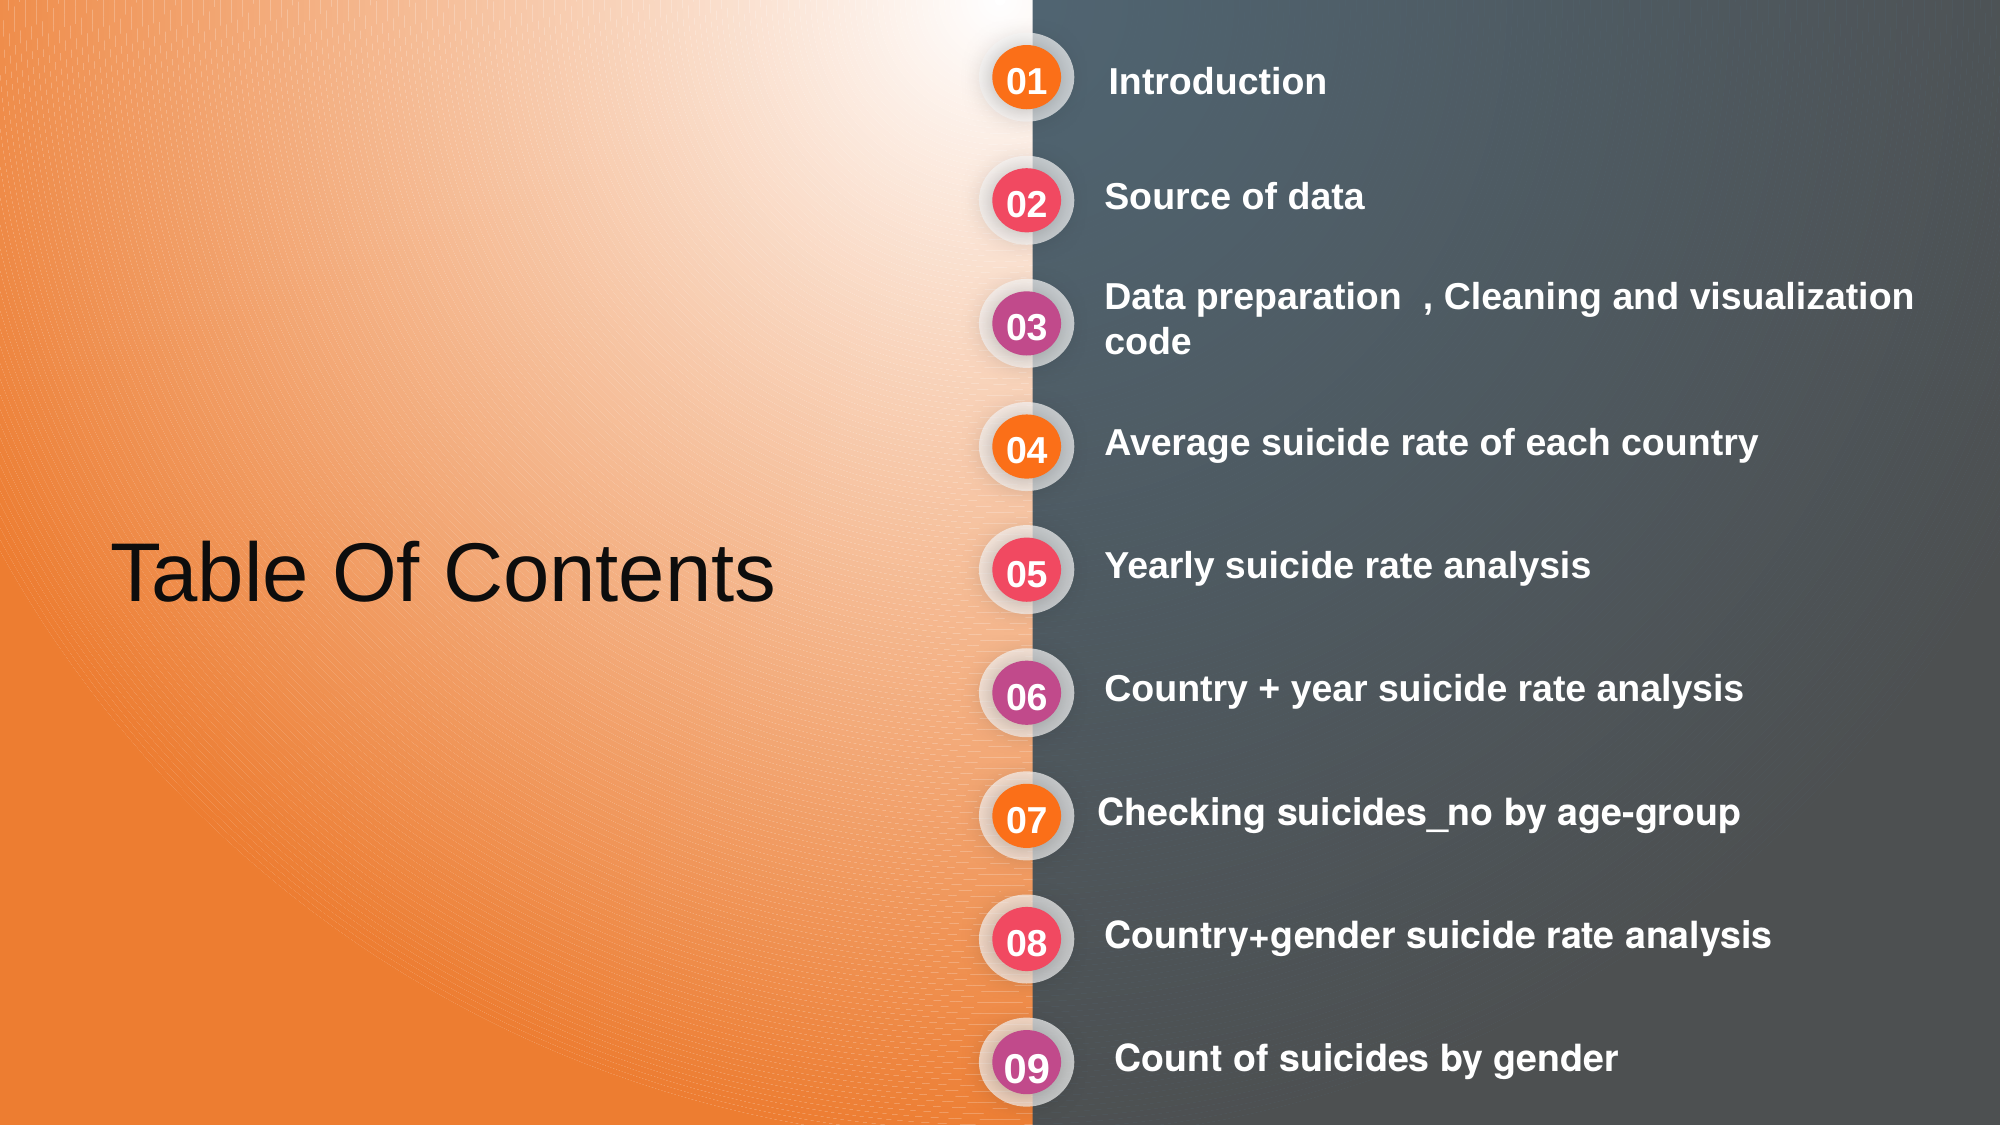

01

02
Source of data

03
Data preparation  , Cleaning and visualization code

04
Average suicide rate of each country

05
Yearly suicide rate analysis

06
Country + year suicide rate analysis

07
Checking suicides_no by age-group

08
Country+gender suicide rate analysis

09
 Count of suicides by gender

Introduction
Table Of Contents